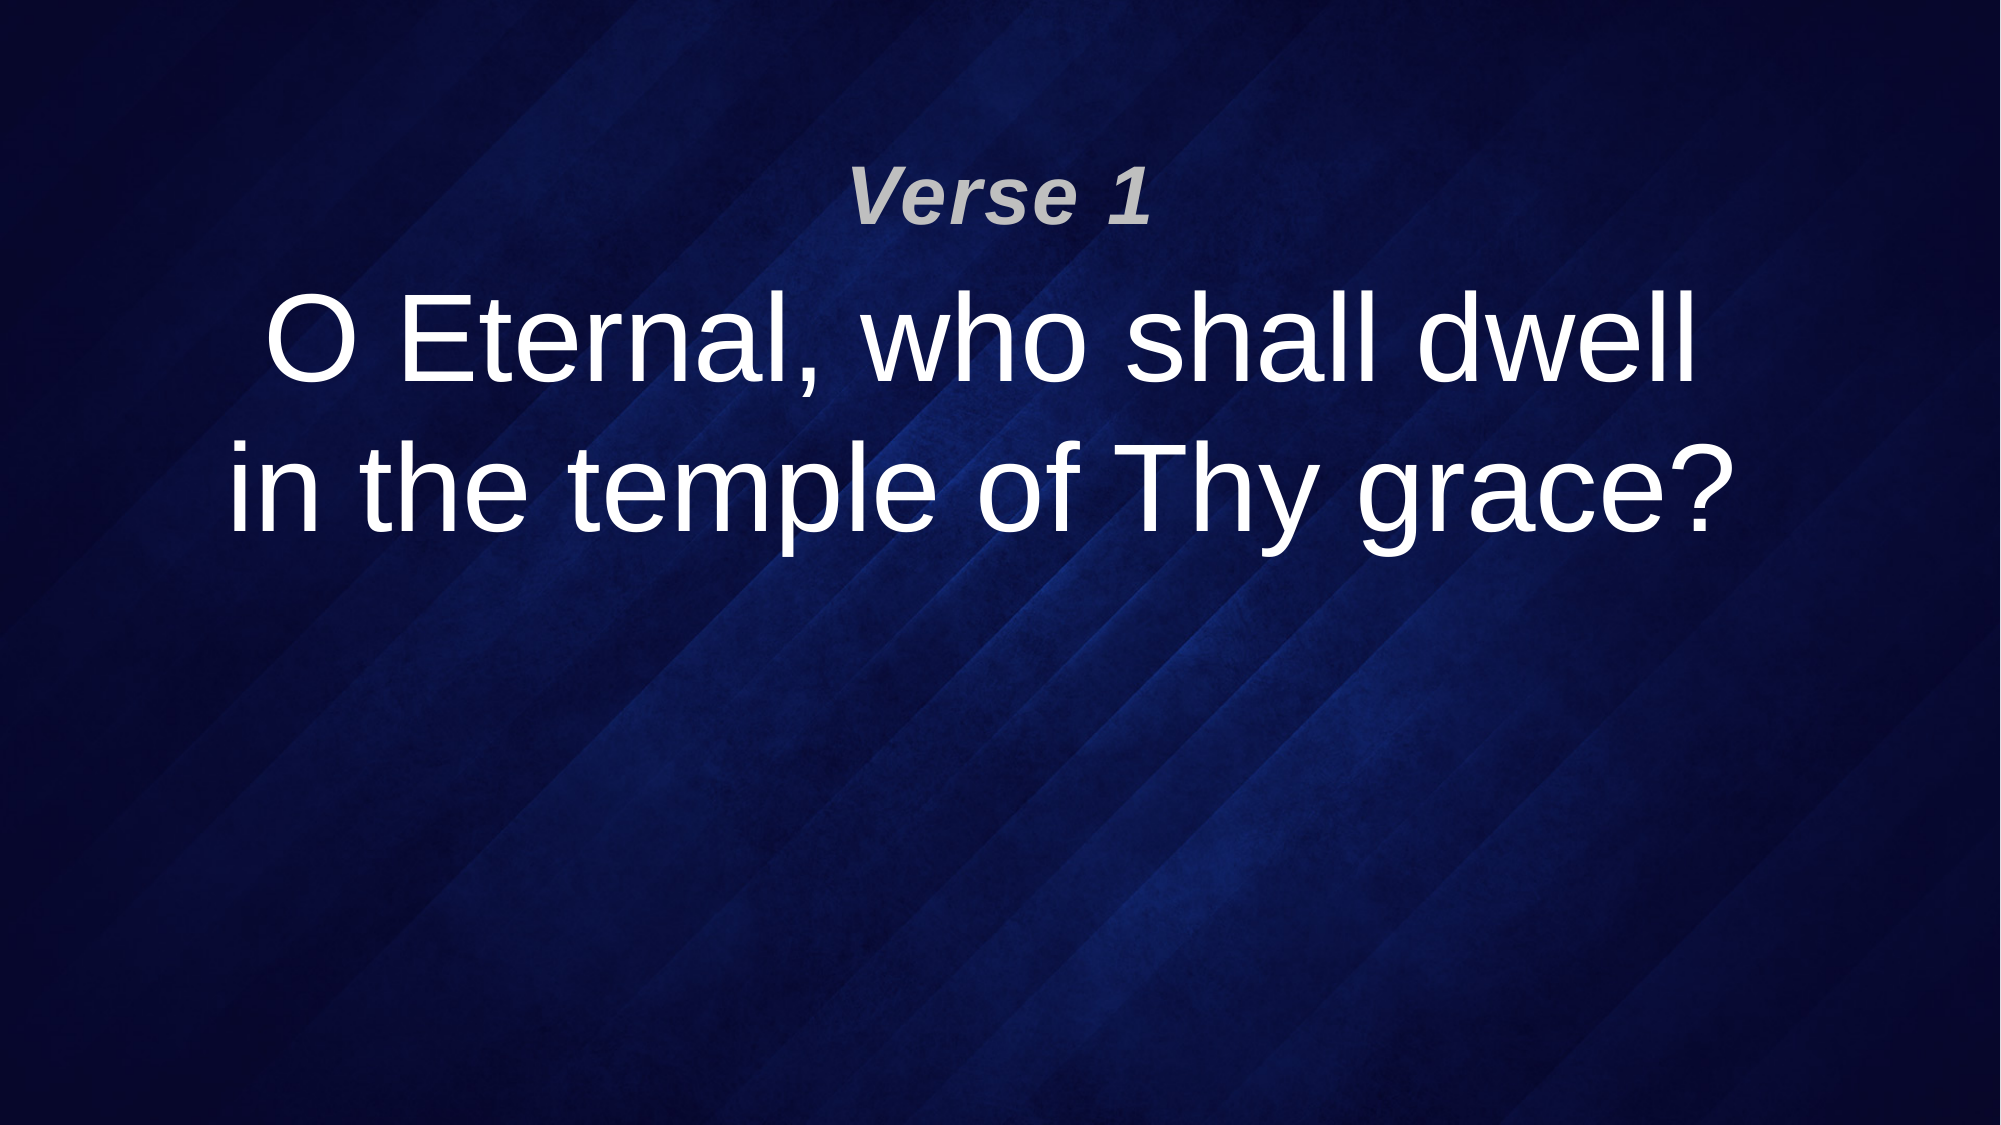

Verse 1
# O Eternal, who shall dwell in the temple of Thy grace?